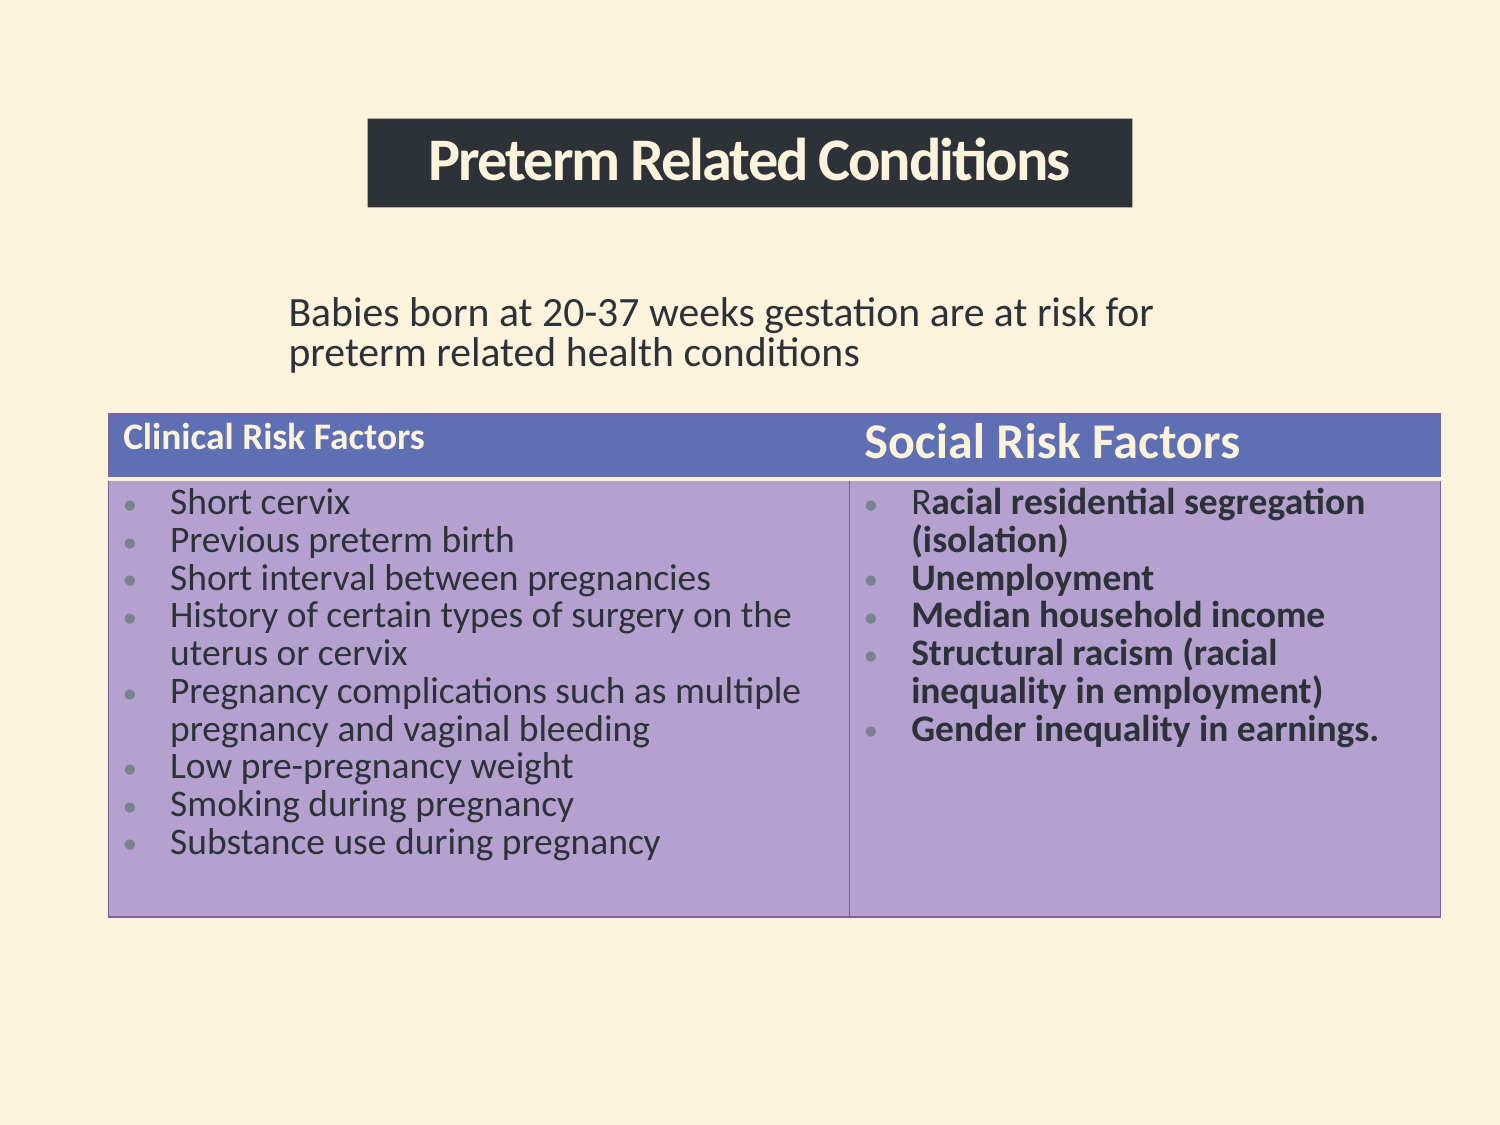

Preterm Related Conditions
Babies born at 20-37 weeks gestation are at risk for preterm related health conditions
| Clinical Risk Factors | Social Risk Factors |
| --- | --- |
| Short cervix Previous preterm birth Short interval between pregnancies History of certain types of surgery on the uterus or cervix Pregnancy complications such as multiple pregnancy and vaginal bleeding Low pre-pregnancy weight Smoking during pregnancy Substance use during pregnancy | Racial residential segregation (isolation) Unemployment Median household income Structural racism (racial inequality in employment) Gender inequality in earnings. |